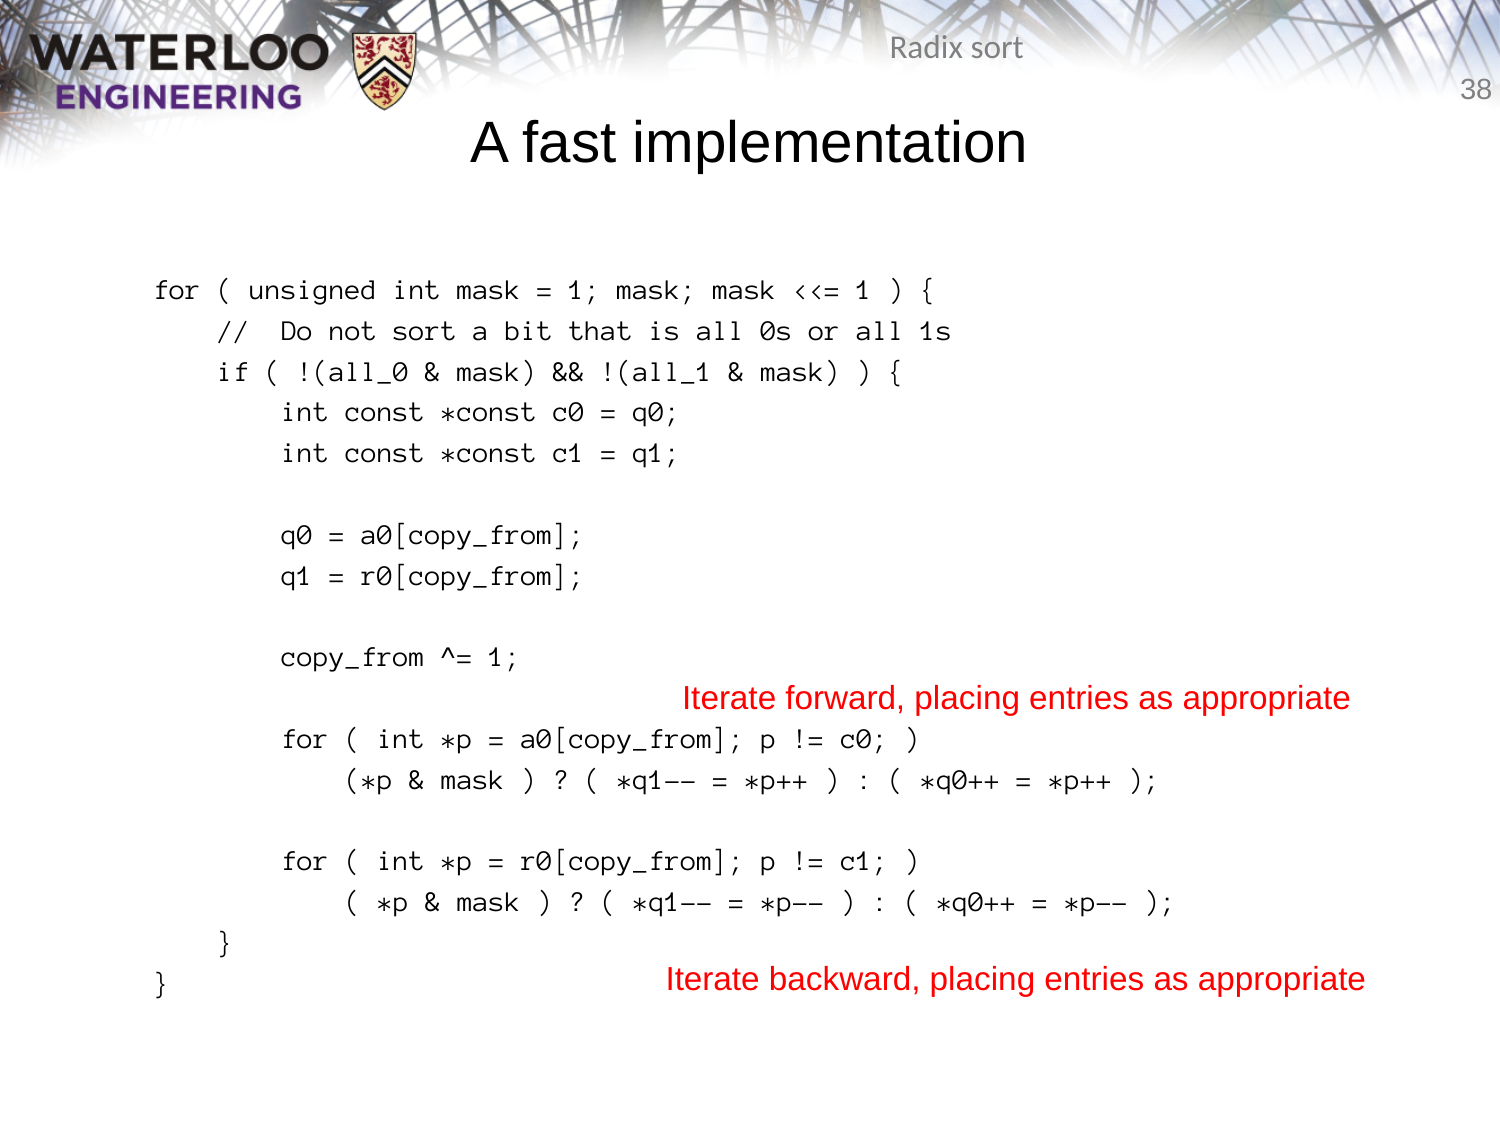

# A fast implementation
    for ( unsigned int mask = 1; mask; mask <<= 1 ) {
        //  Do not sort a bit that is all 0s or all 1s
        if ( !(all_0 & mask) && !(all_1 & mask) ) {
            int const *const c0 = q0;
            int const *const c1 = q1;

            q0 = a0[copy_from];
            q1 = r0[copy_from];

            copy_from ^= 1;

            for ( int *p = a0[copy_from]; p != c0; )
                (*p & mask ) ? ( *q1-- = *p++ ) : ( *q0++ = *p++ );

            for ( int *p = r0[copy_from]; p != c1; )
                ( *p & mask ) ? ( *q1-- = *p-- ) : ( *q0++ = *p-- );
        }
    }
Iterate forward, placing entries as appropriate
Iterate backward, placing entries as appropriate